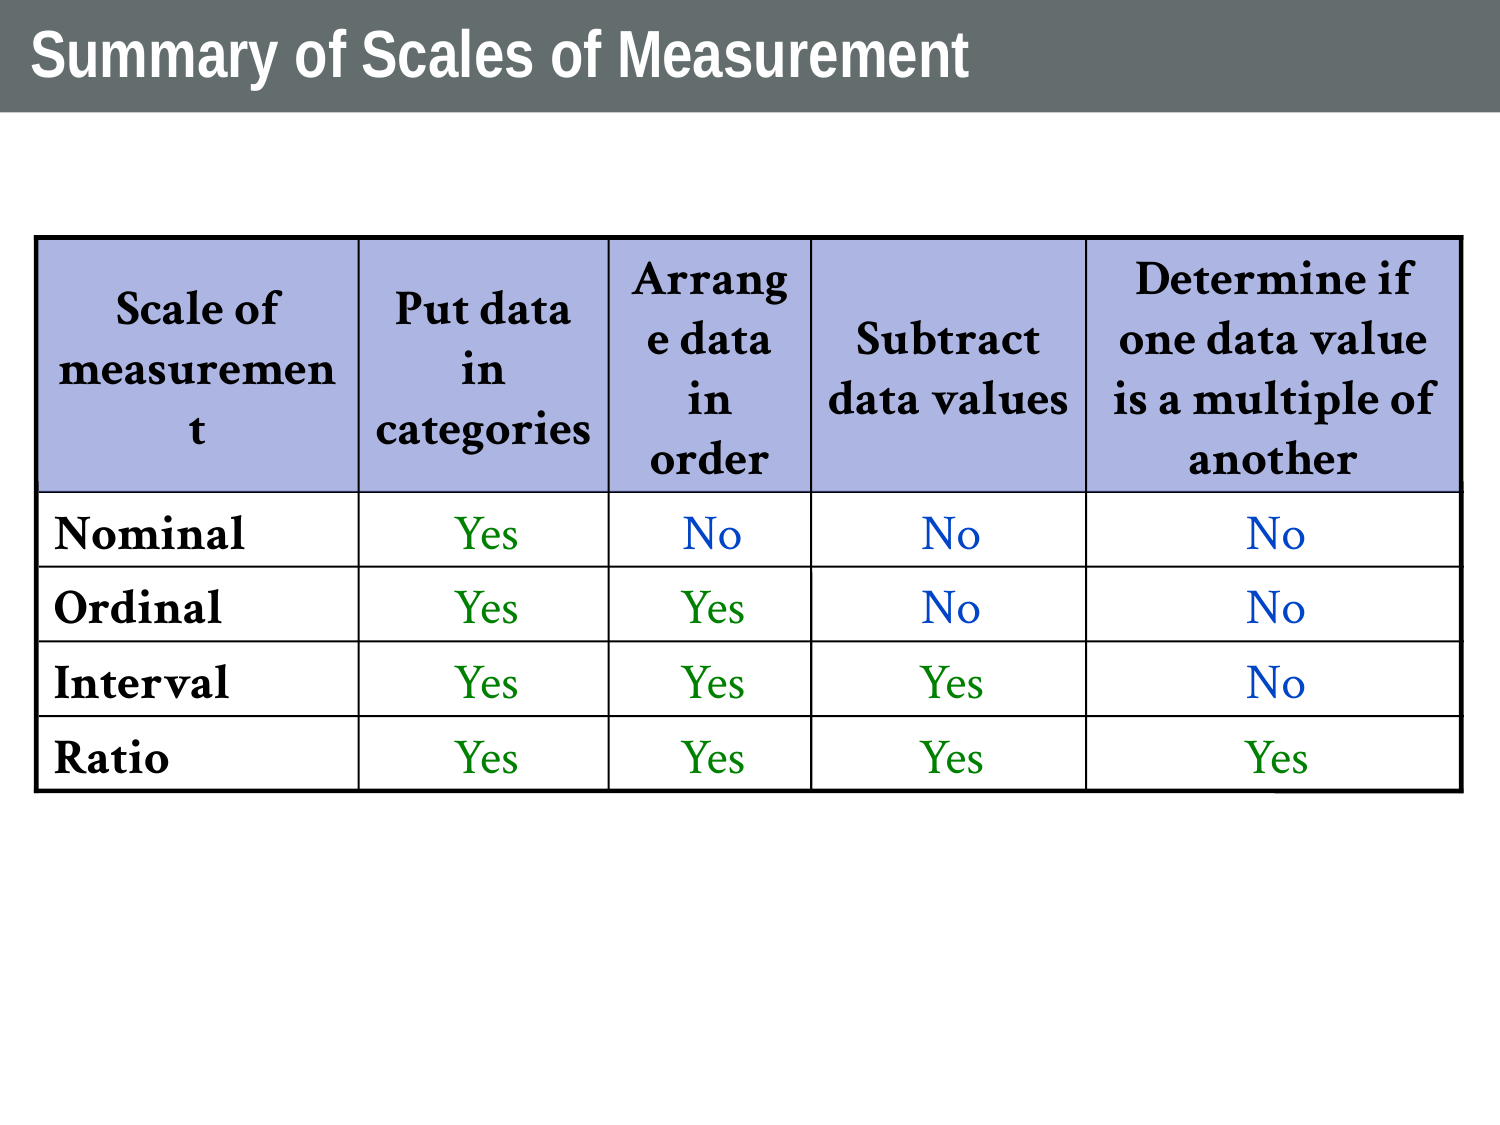

# Summary of Scales of Measurement
Scale of measurement

Put data in categories

Arrange data in order

Subtract data values

Determine if one data value is a multiple of another

Nominal
Yes
No
No
No
Ordinal
Yes
Yes
No
No
Interval
Yes
Yes
Yes
No
Ratio
Yes
Yes
Yes
Yes